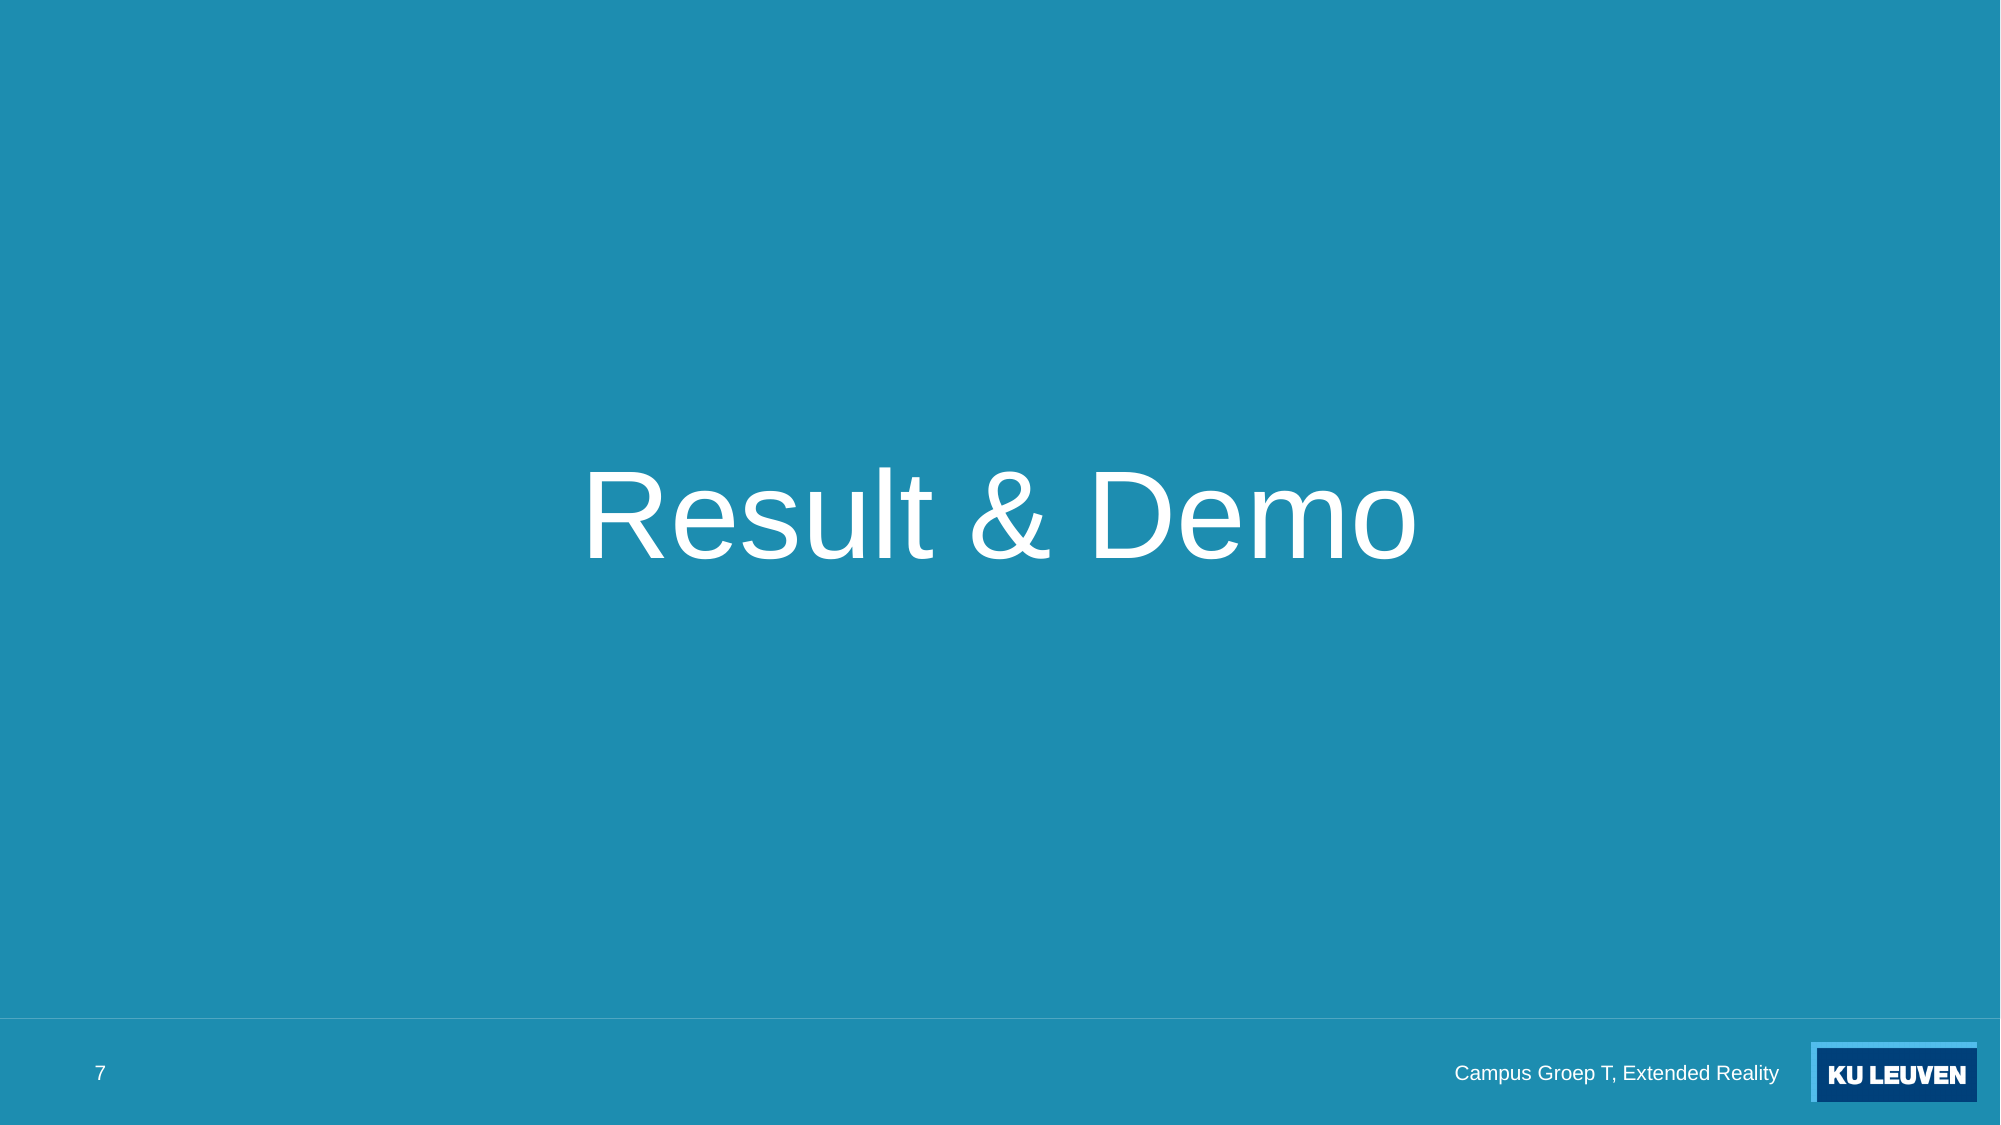

# Result & Demo
7
Campus Groep T, Extended Reality